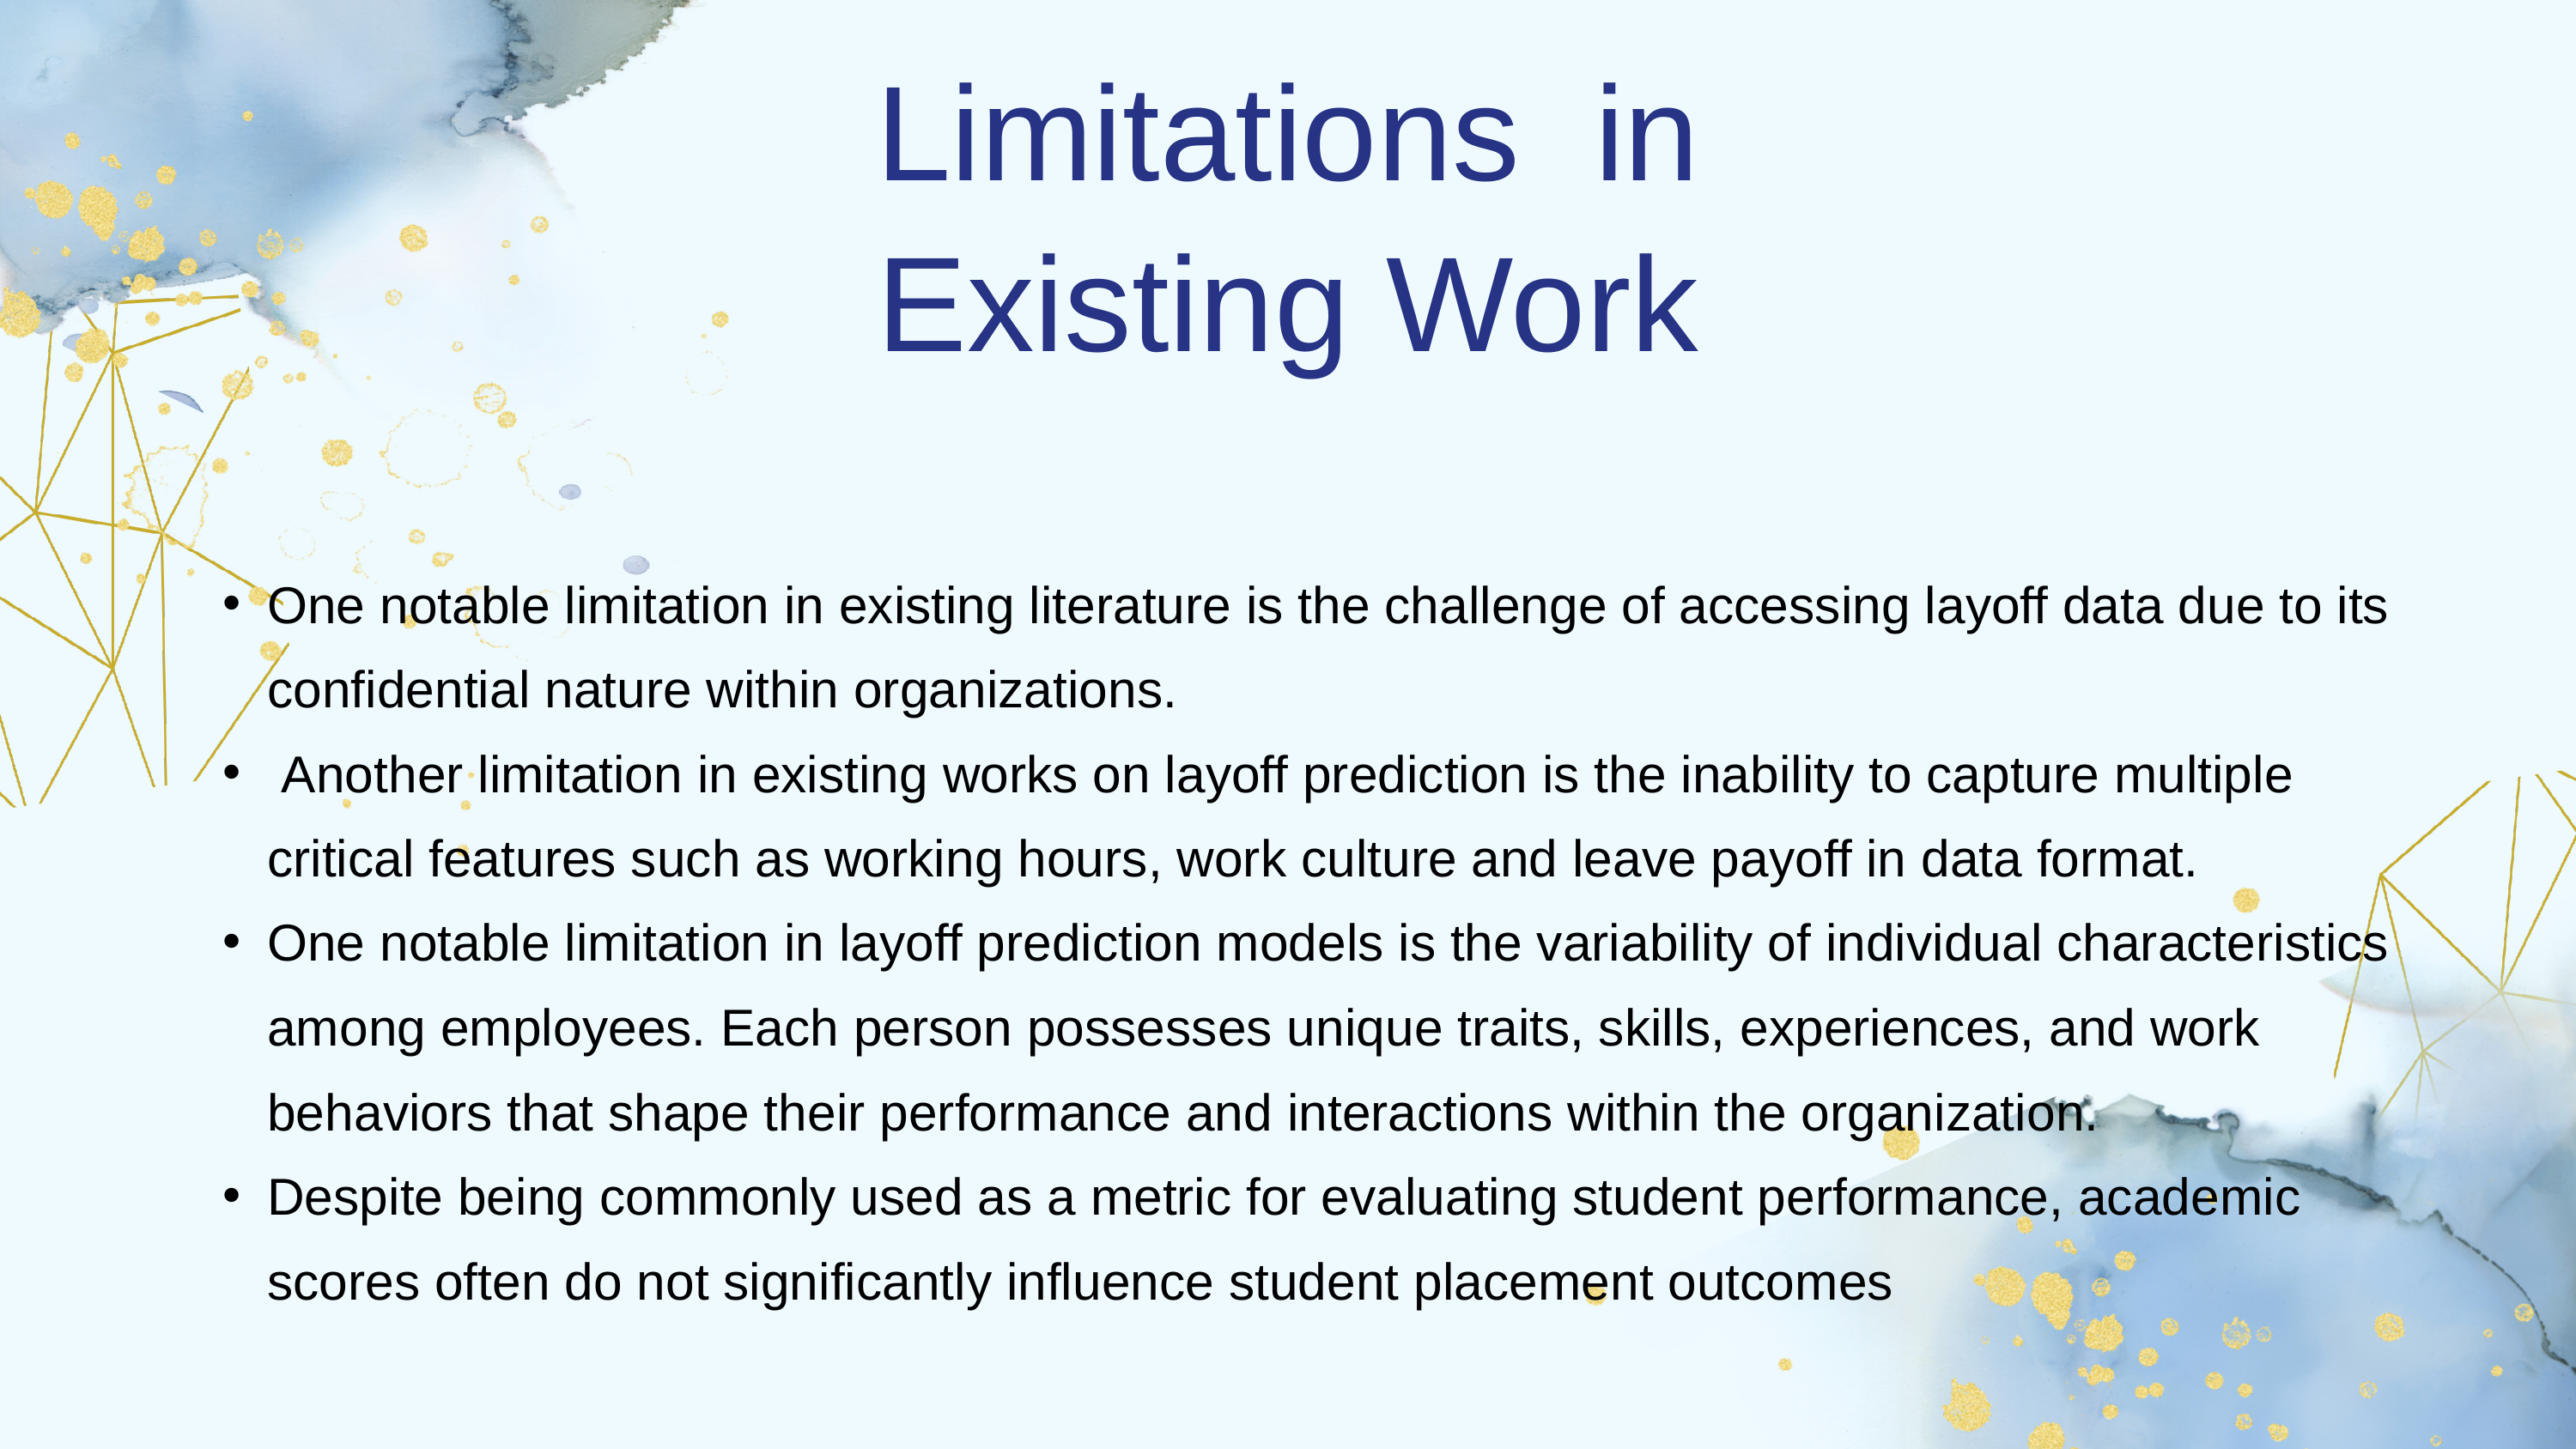

Limitations  in
Existing Work

One notable limitation in existing literature is the challenge of accessing layoff data due to its confidential nature within organizations.
 Another limitation in existing works on layoff prediction is the inability to capture multiple critical features such as working hours, work culture and leave payoff in data format.
One notable limitation in layoff prediction models is the variability of individual characteristics among employees. Each person possesses unique traits, skills, experiences, and work behaviors that shape their performance and interactions within the organization.
Despite being commonly used as a metric for evaluating student performance, academic scores often do not significantly influence student placement outcomes